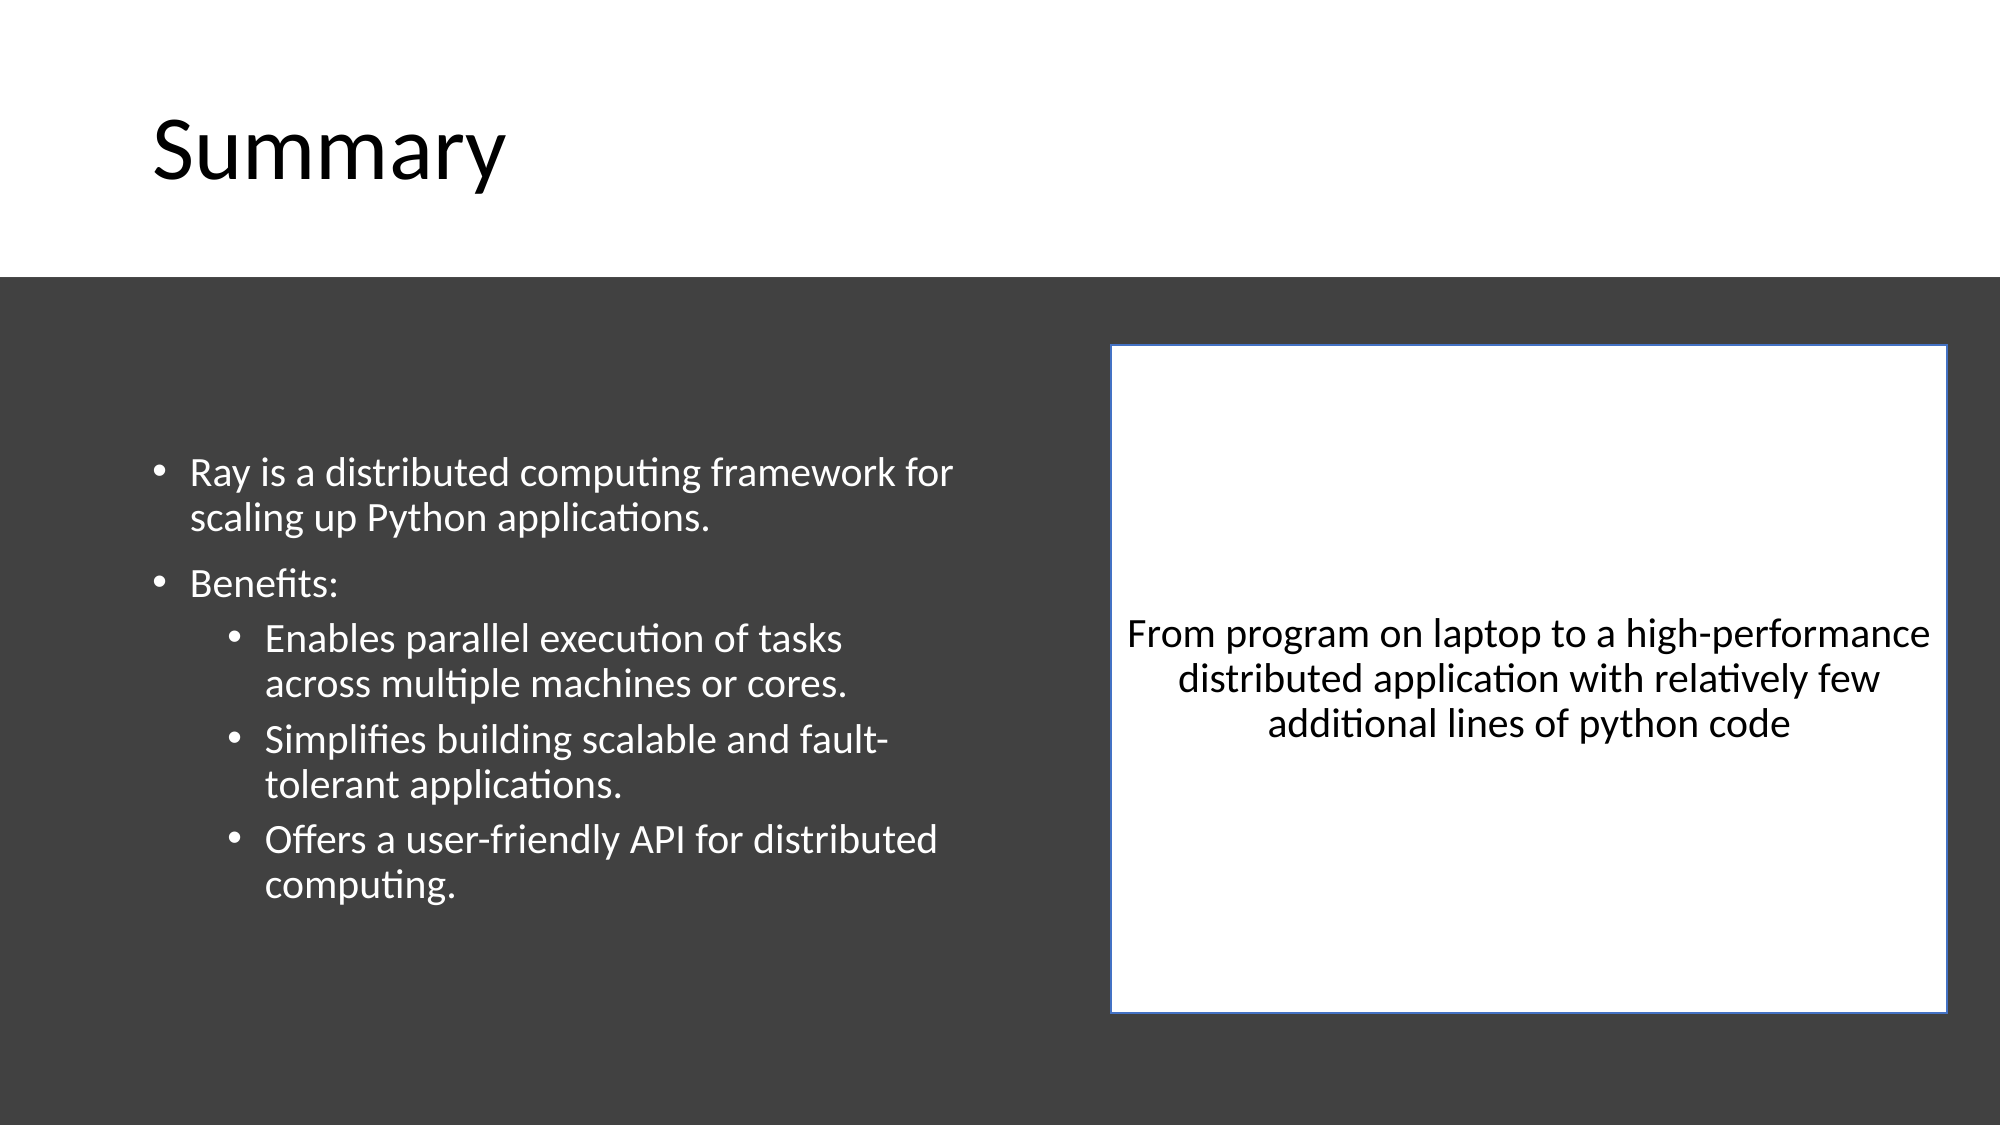

# Summary

Ray is a distributed computing framework for scaling up Python applications.
Benefits:
Enables parallel execution of tasks across multiple machines or cores.
Simplifies building scalable and fault-tolerant applications.
Offers a user-friendly API for distributed computing.
From program on laptop to a high-performance distributed application with relatively few additional lines of python code